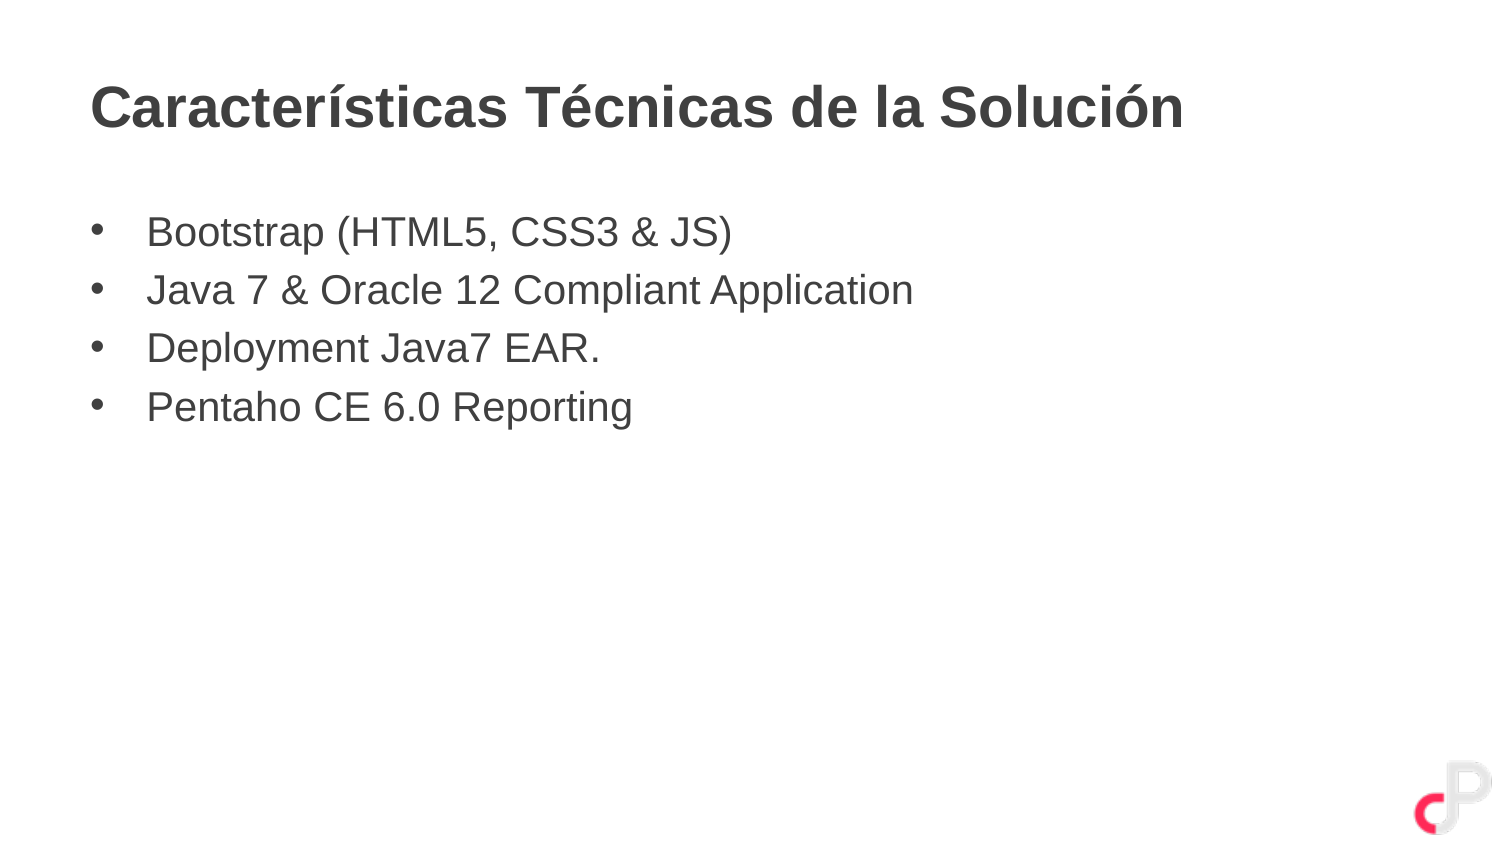

# Características Técnicas de la Solución
Bootstrap (HTML5, CSS3 & JS)
Java 7 & Oracle 12 Compliant Application
Deployment Java7 EAR.
Pentaho CE 6.0 Reporting